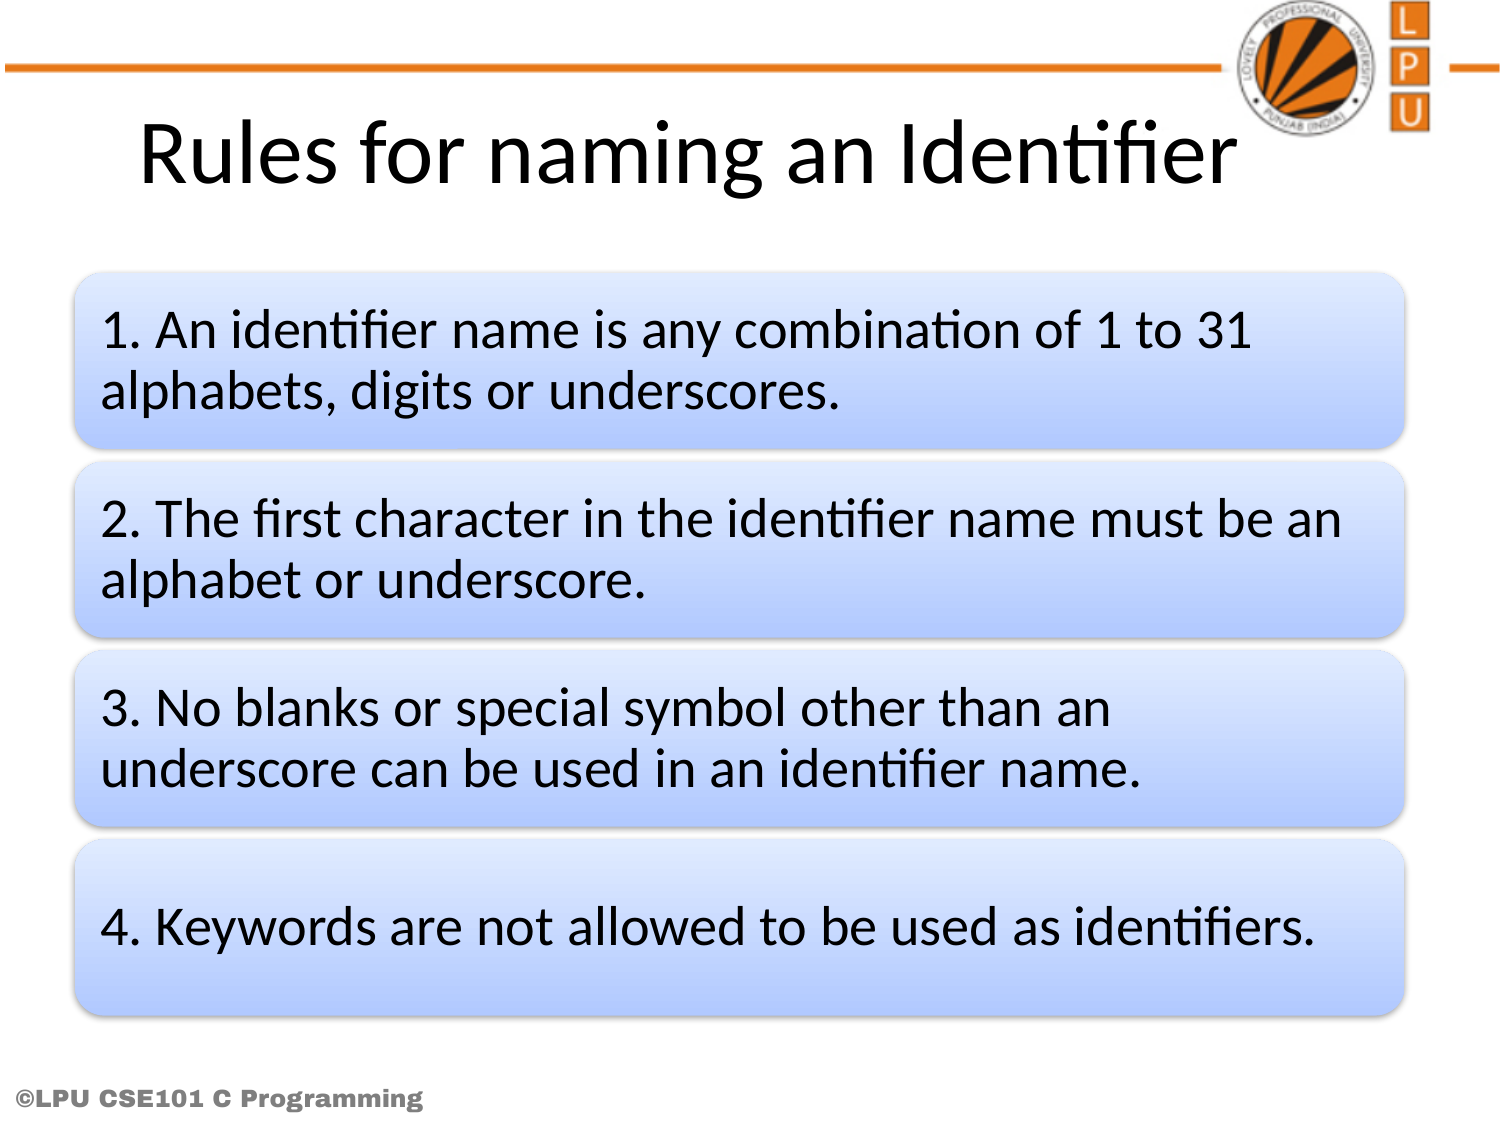

# Rules for naming an Identifier

1. An identifier name is any combination of 1 to 31 alphabets, digits or underscores.

2. The first character in the identifier name must be an alphabet or underscore.

3. No blanks or special symbol other than an underscore can be used in an identifier name.

4. Keywords are not allowed to be used as identifiers.